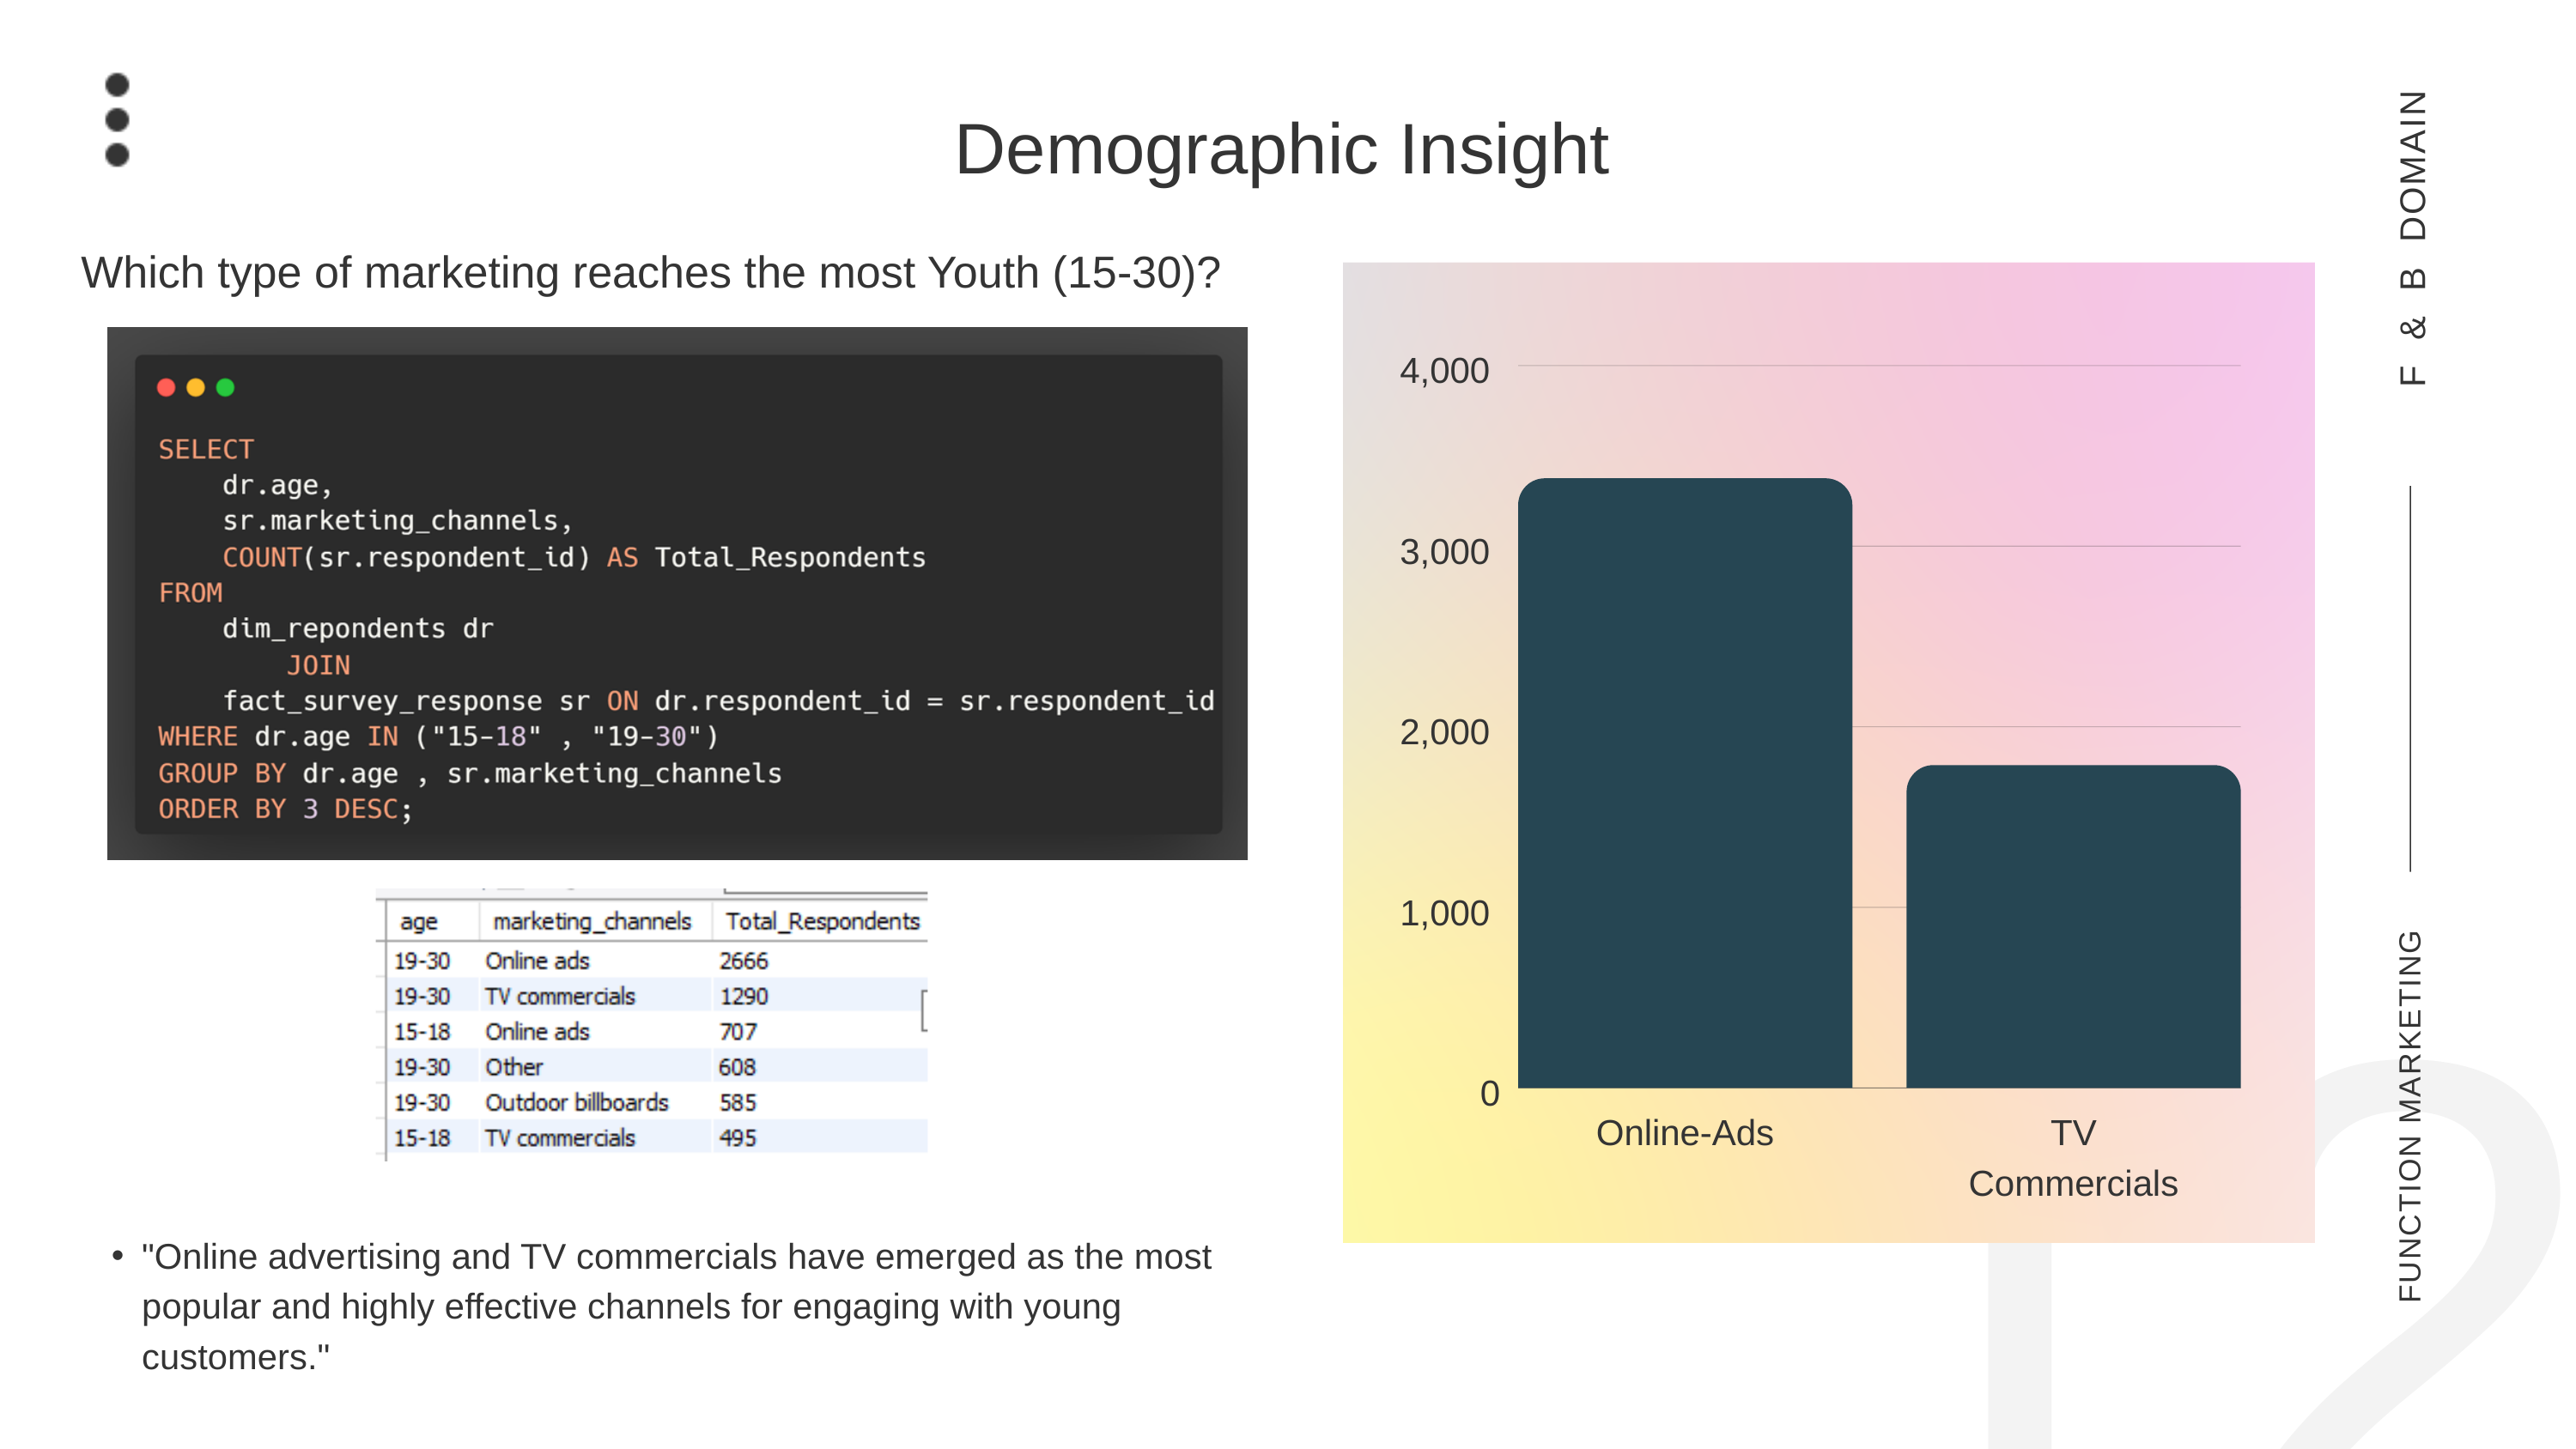

Demographic Insight
F  &  B  DOMAIN
Which type of marketing reaches the most Youth (15-30)?

4,000

3,000
2,000
1,000
0
Online-Ads
TV Commercials

12

FUNCTION MARKETING
"Online advertising and TV commercials have emerged as the most popular and highly effective channels for engaging with young customers."